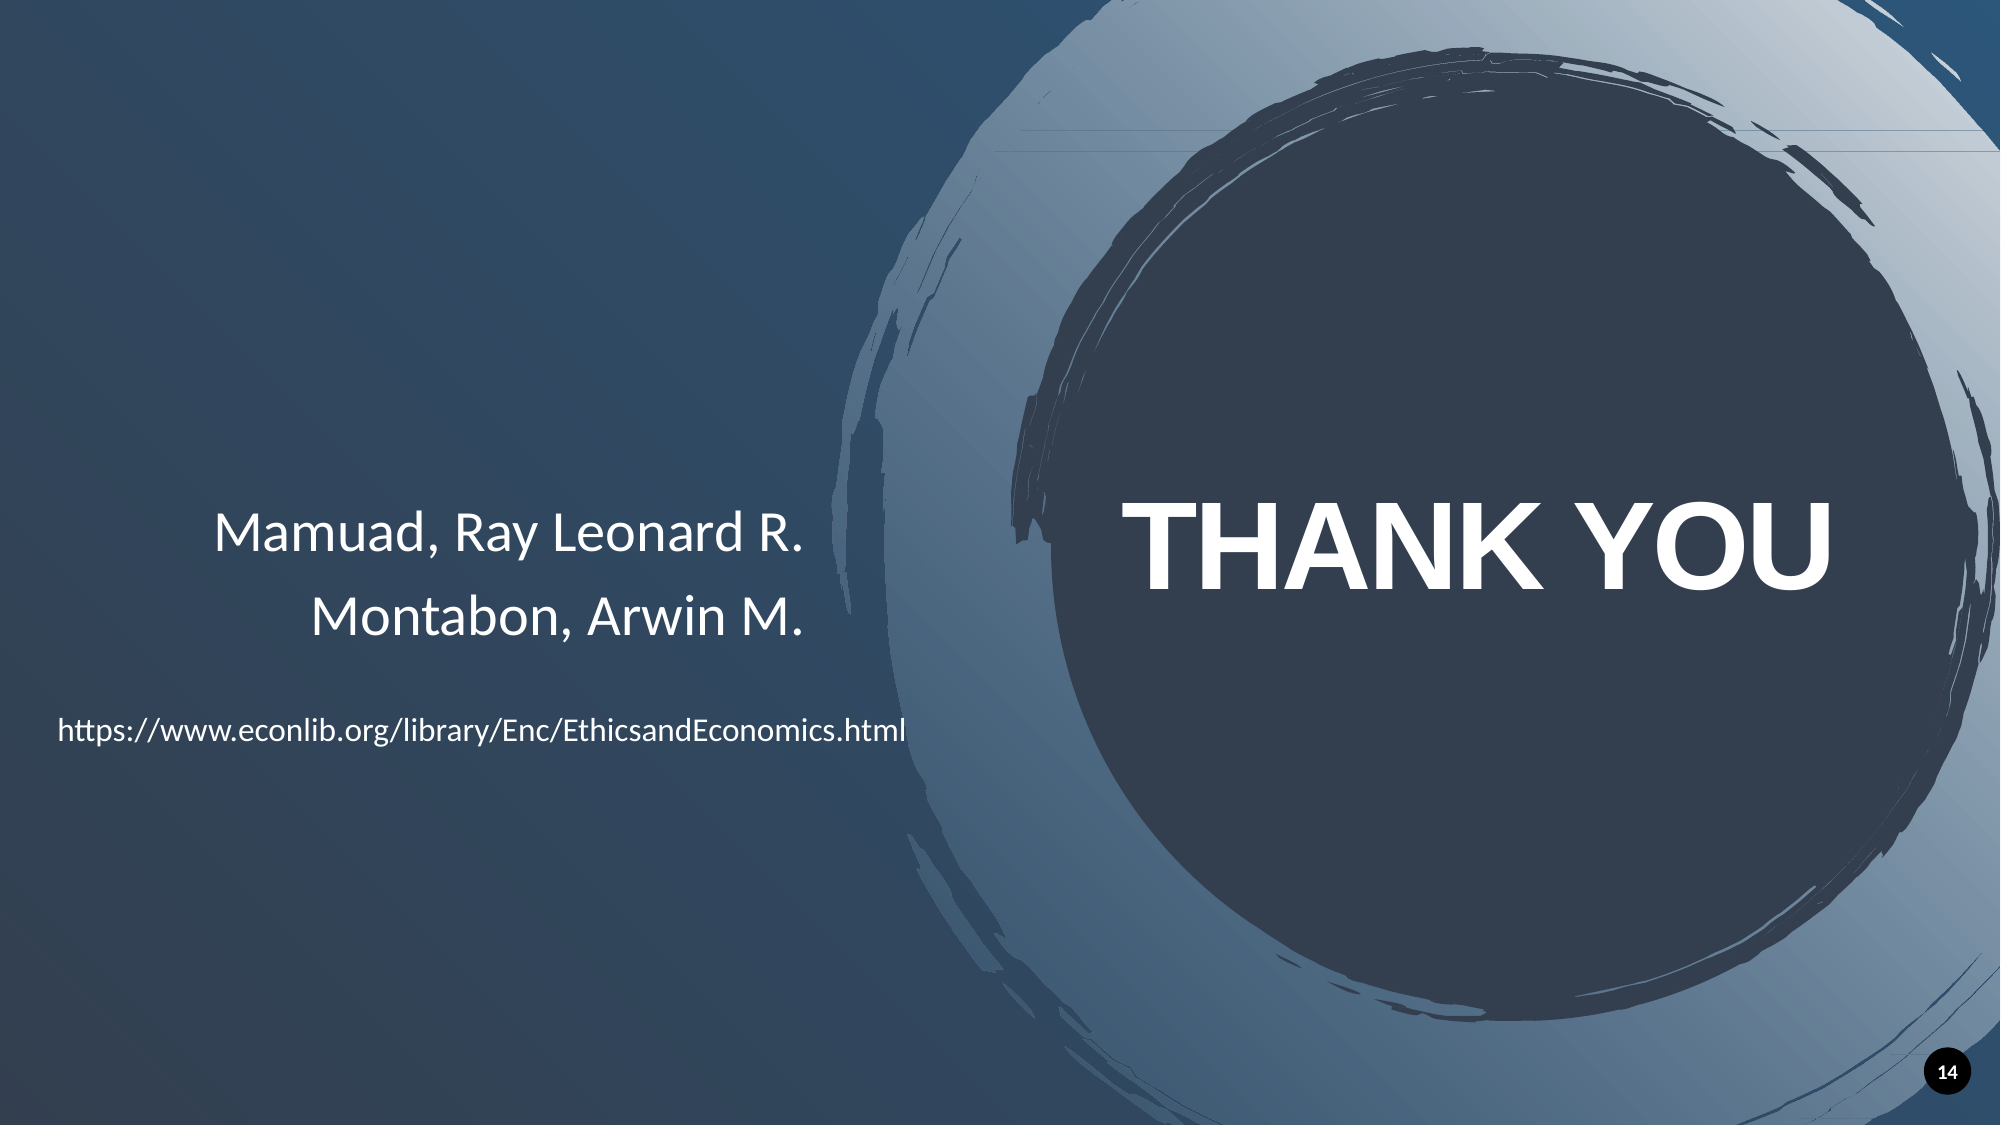

# Thank You
Mamuad, Ray Leonard R.
Montabon, Arwin M.
https://www.econlib.org/library/Enc/EthicsandEconomics.html
14